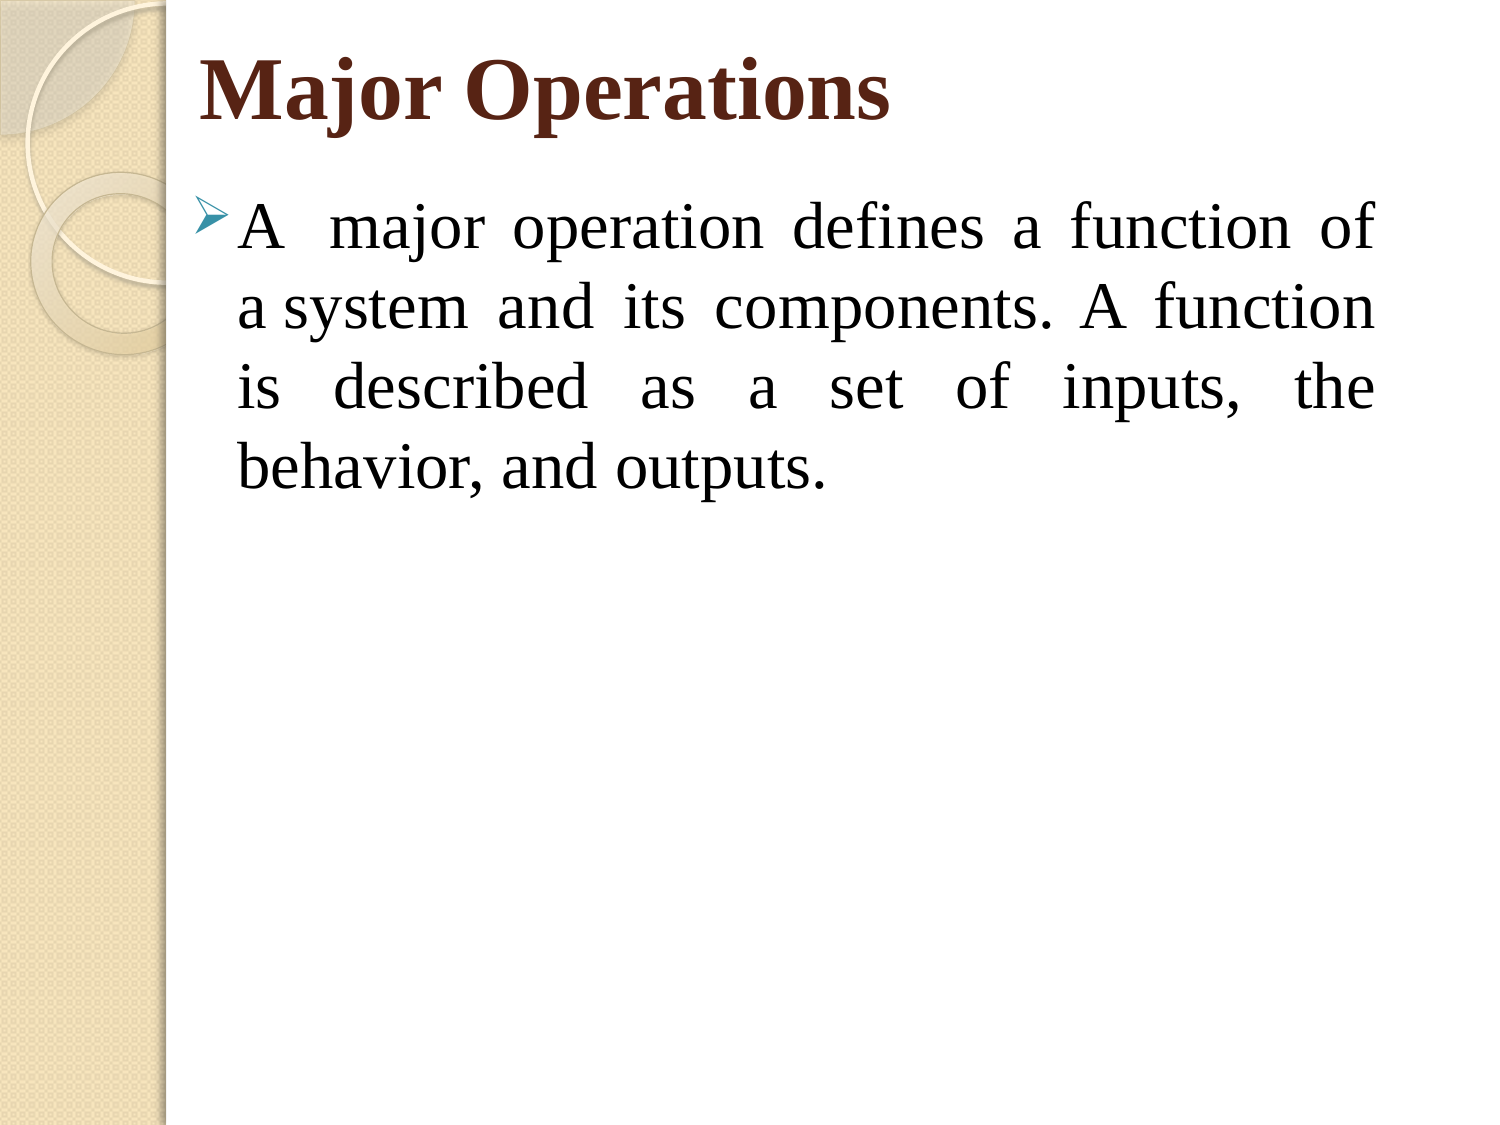

# Major Operations
A  major operation defines a function of a system and its components. A function is described as a set of inputs, the behavior, and outputs.